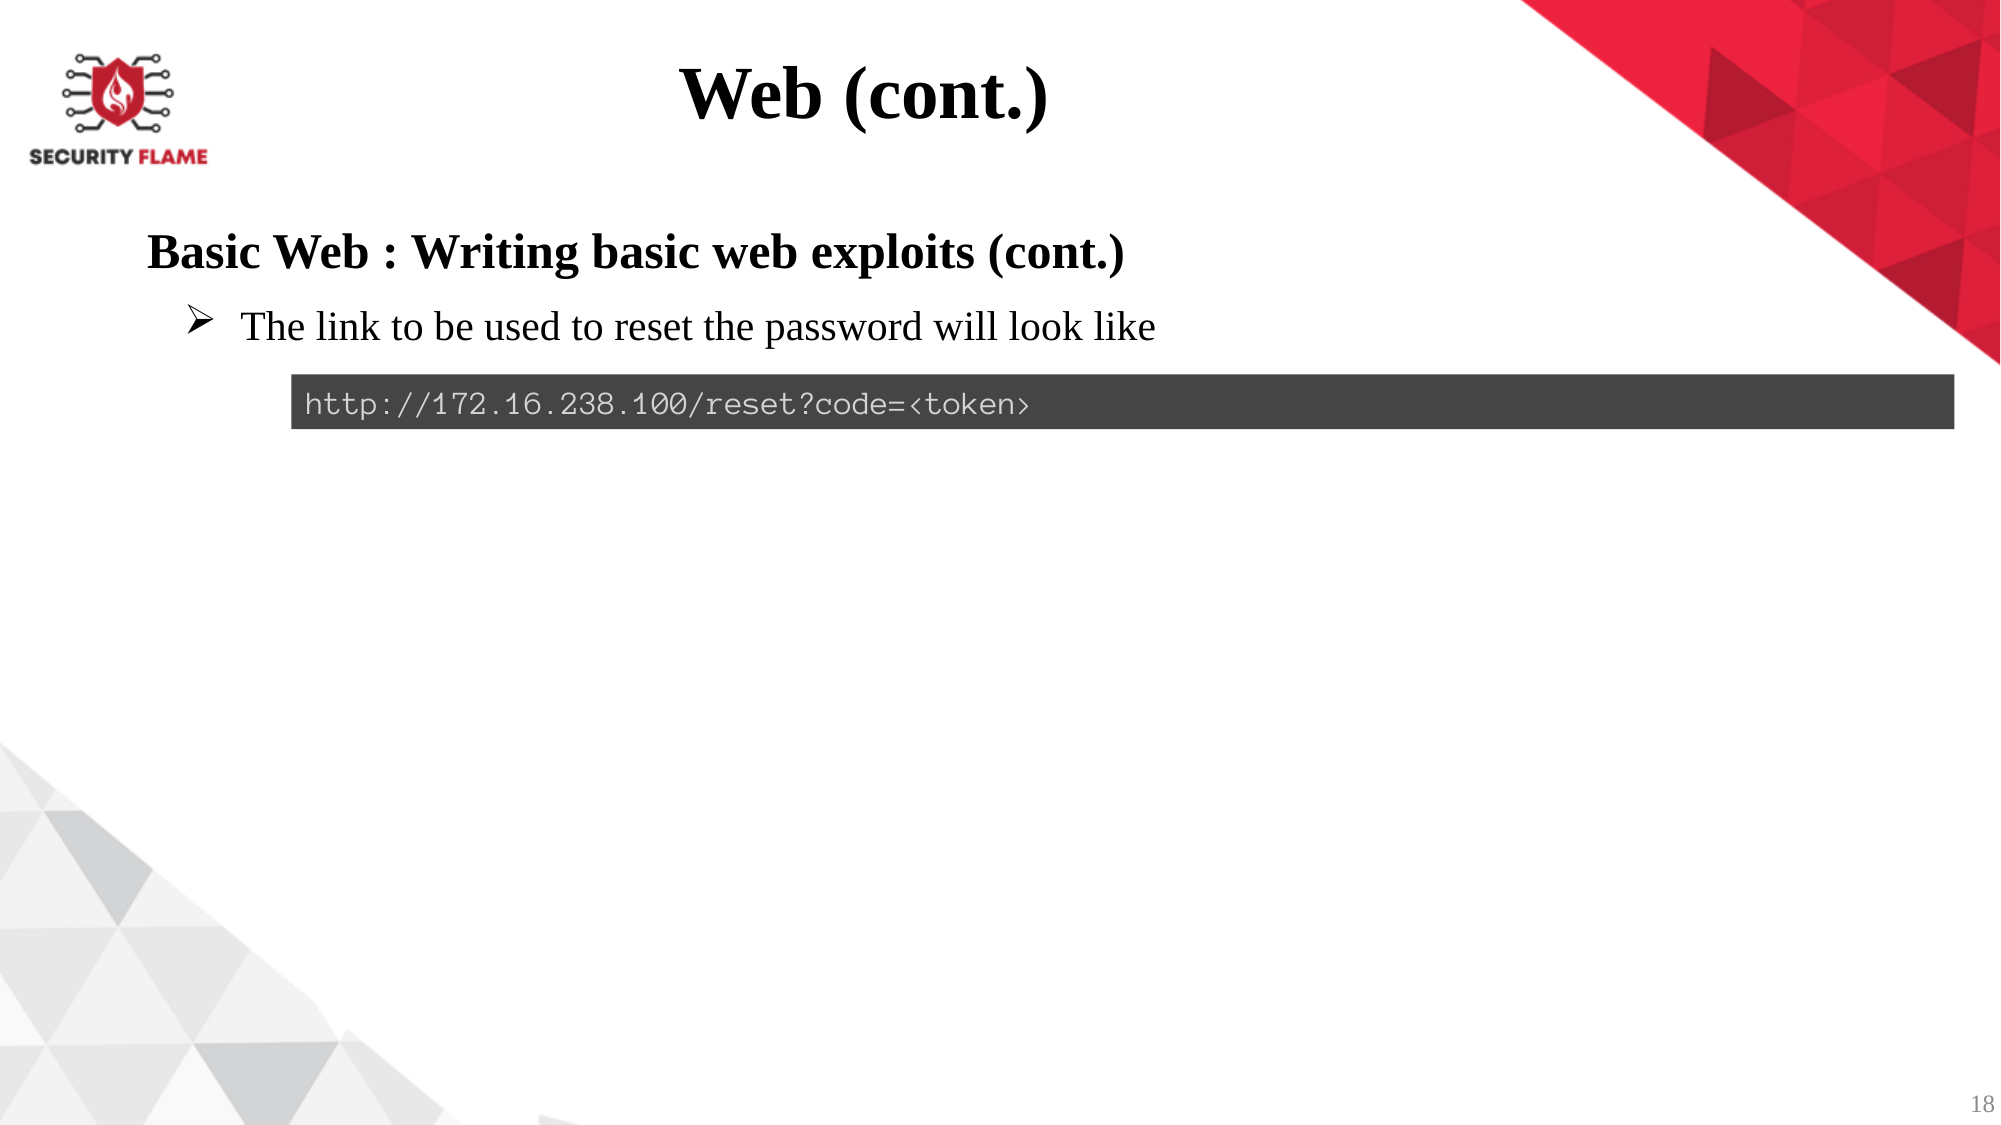

Web (cont.)
Basic Web : Writing basic web exploits (cont.)
The link to be used to reset the password will look like
http://172.16.238.100/reset?code=<token>
18